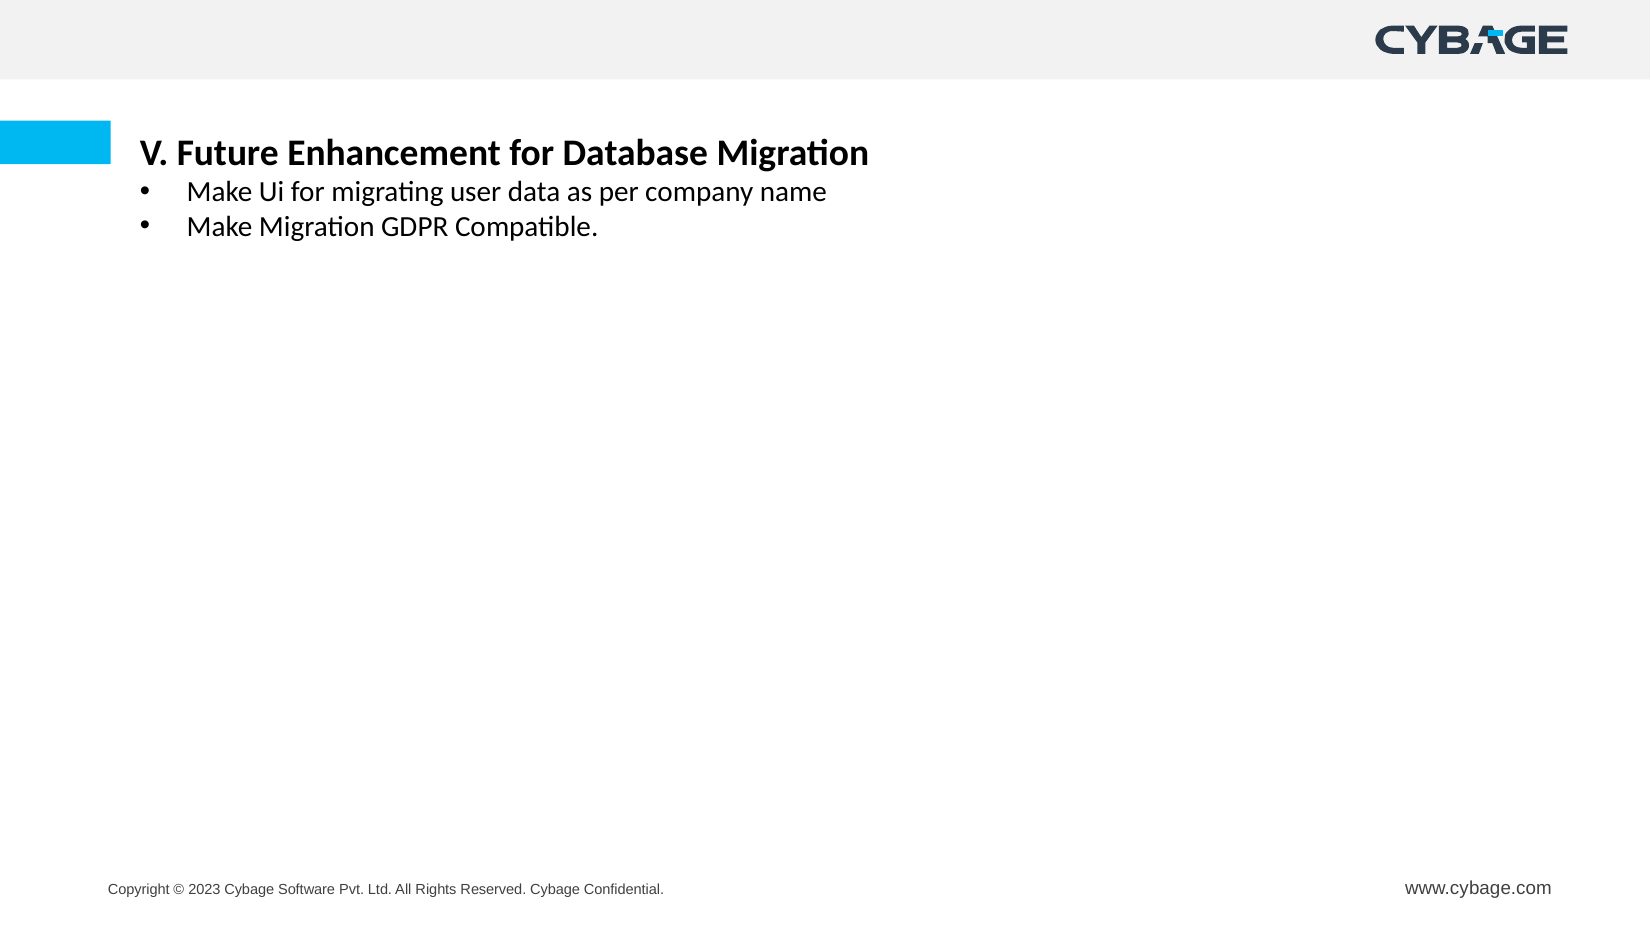

V. Future Enhancement for Database Migration
Make Ui for migrating user data as per company name
Make Migration GDPR Compatible.